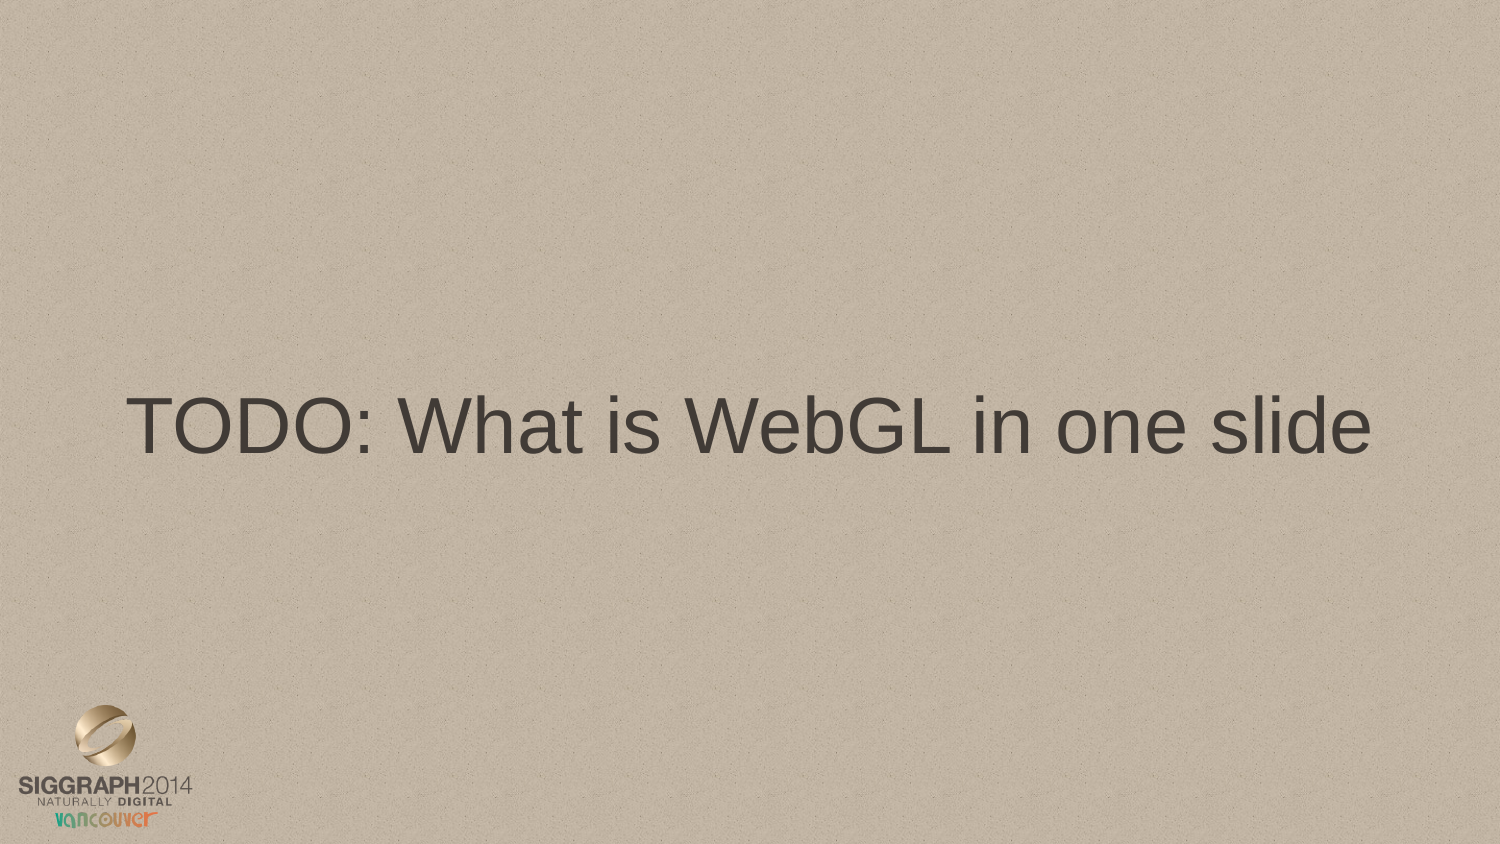

# TODO: What is WebGL in one slide